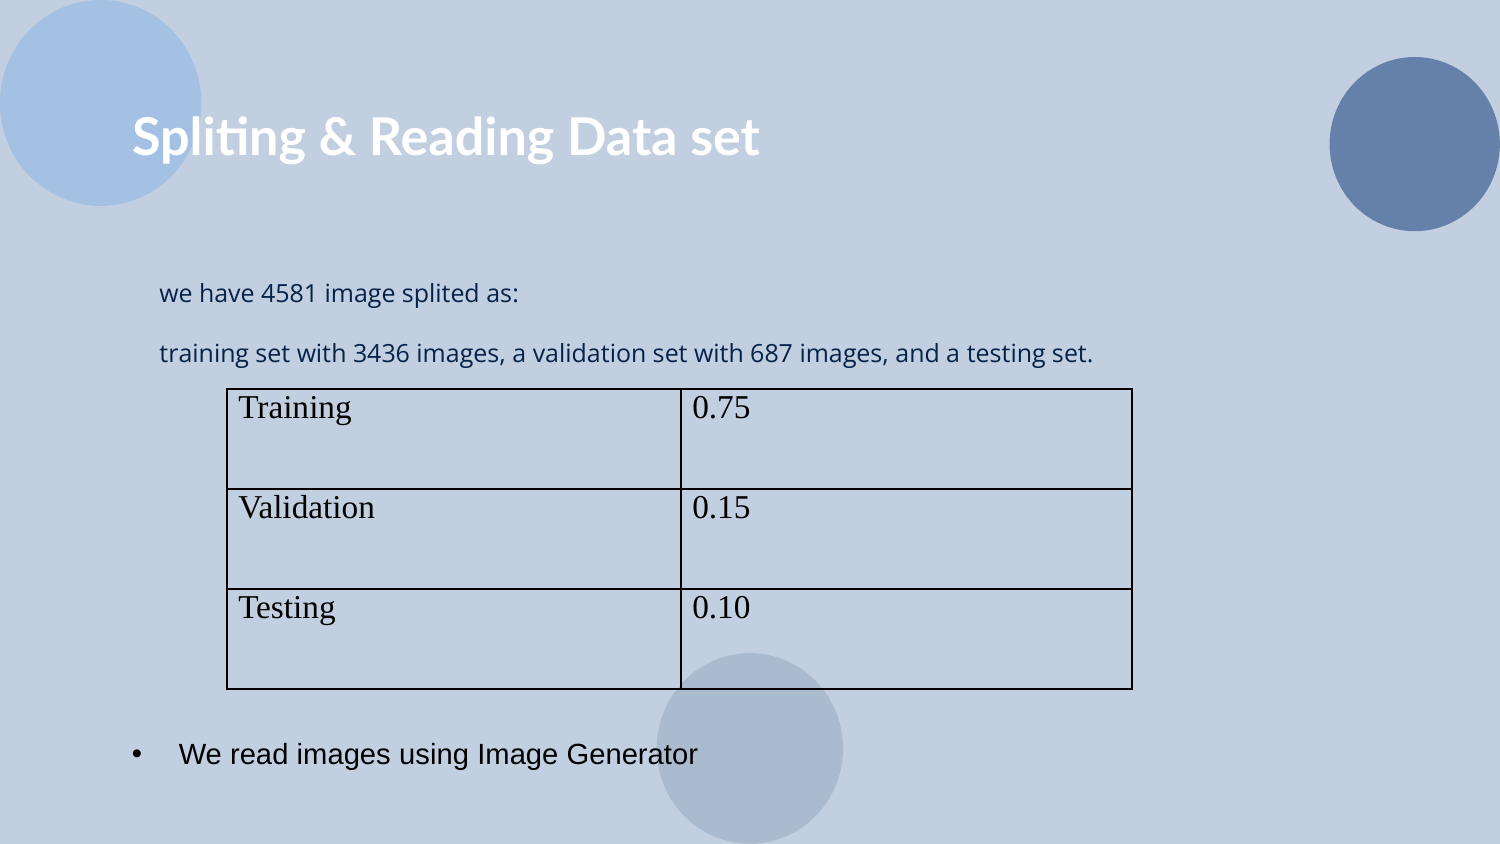

# Spliting & Reading Data set
we have 4581 image splited as:

training set with 3436 images, a validation set with 687 images, and a testing set.

| Training | 0.75 |
| --- | --- |
| Validation | 0.15 |
| Testing | 0.10 |
We read images using Image Generator